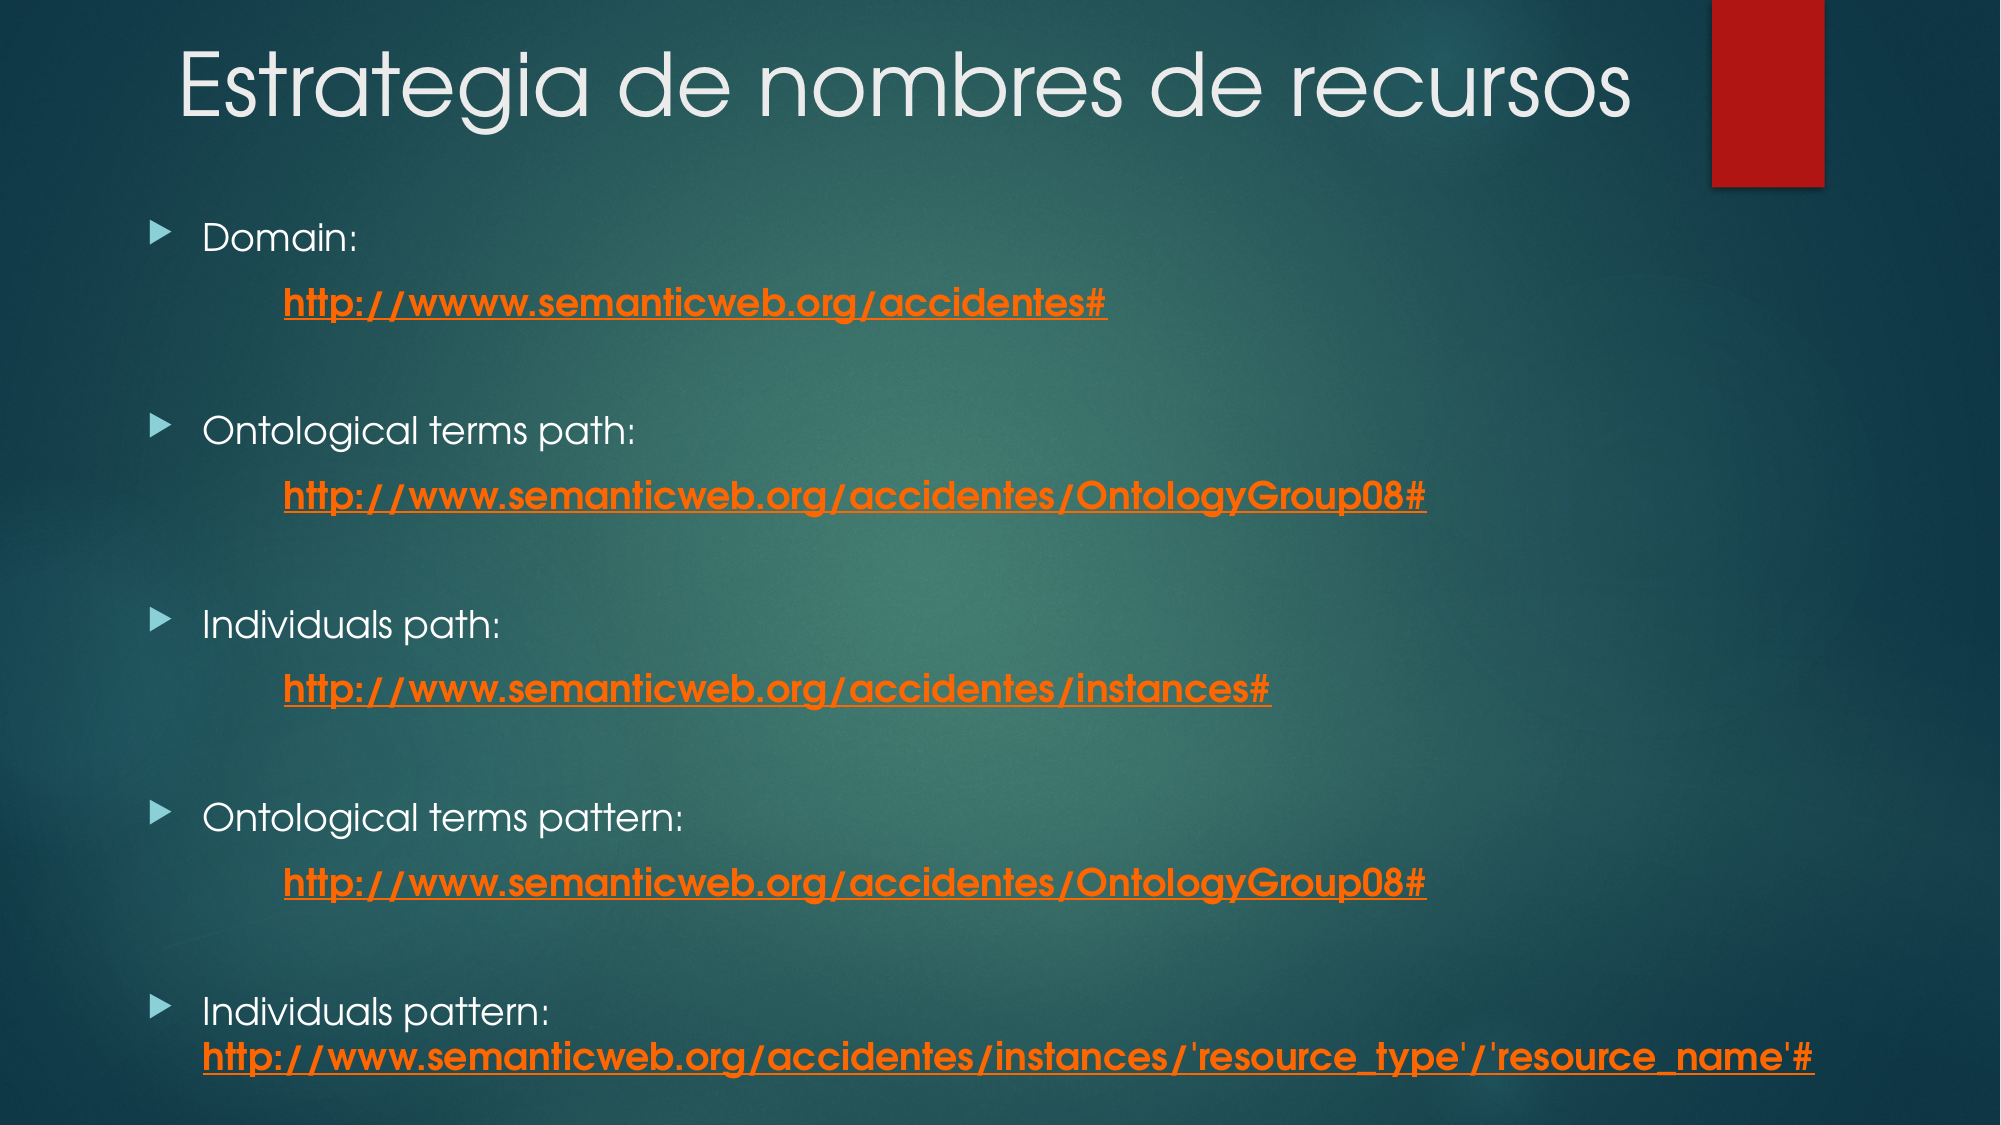

# Estrategia de nombres de recursos
Domain:
	http://wwww.semanticweb.org/accidentes#

Ontological terms path:
	http://www.semanticweb.org/accidentes/OntologyGroup08#

Individuals path:
	http://www.semanticweb.org/accidentes/instances#

Ontological terms pattern:
	http://www.semanticweb.org/accidentes/OntologyGroup08#

Individuals pattern:		  								http://www.semanticweb.org/accidentes/instances/'resource_type'/'resource_name'#